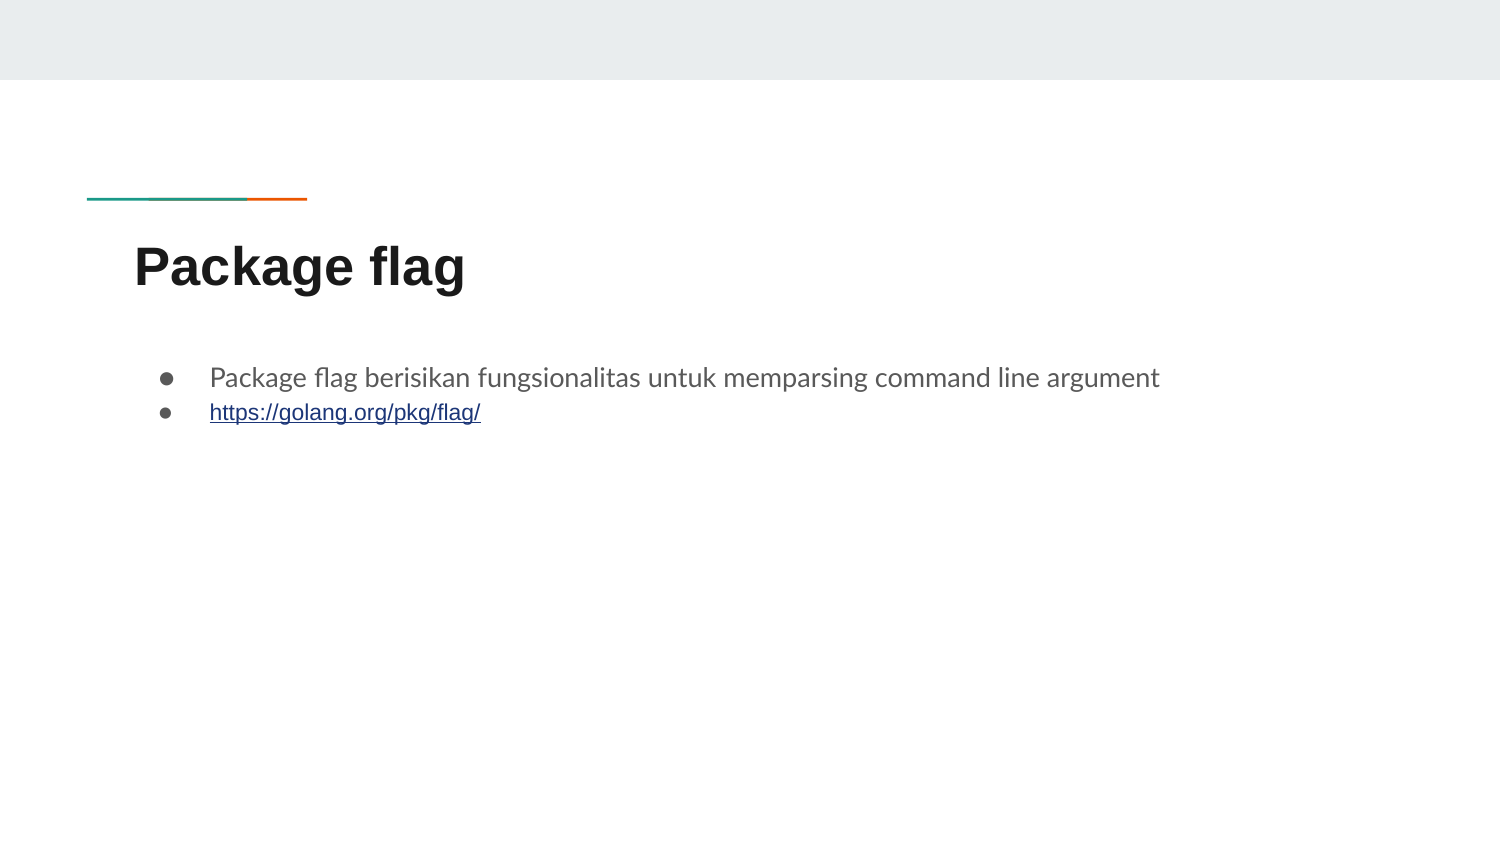

# Package flag
Package flag berisikan fungsionalitas untuk memparsing command line argument
https://golang.org/pkg/flag/